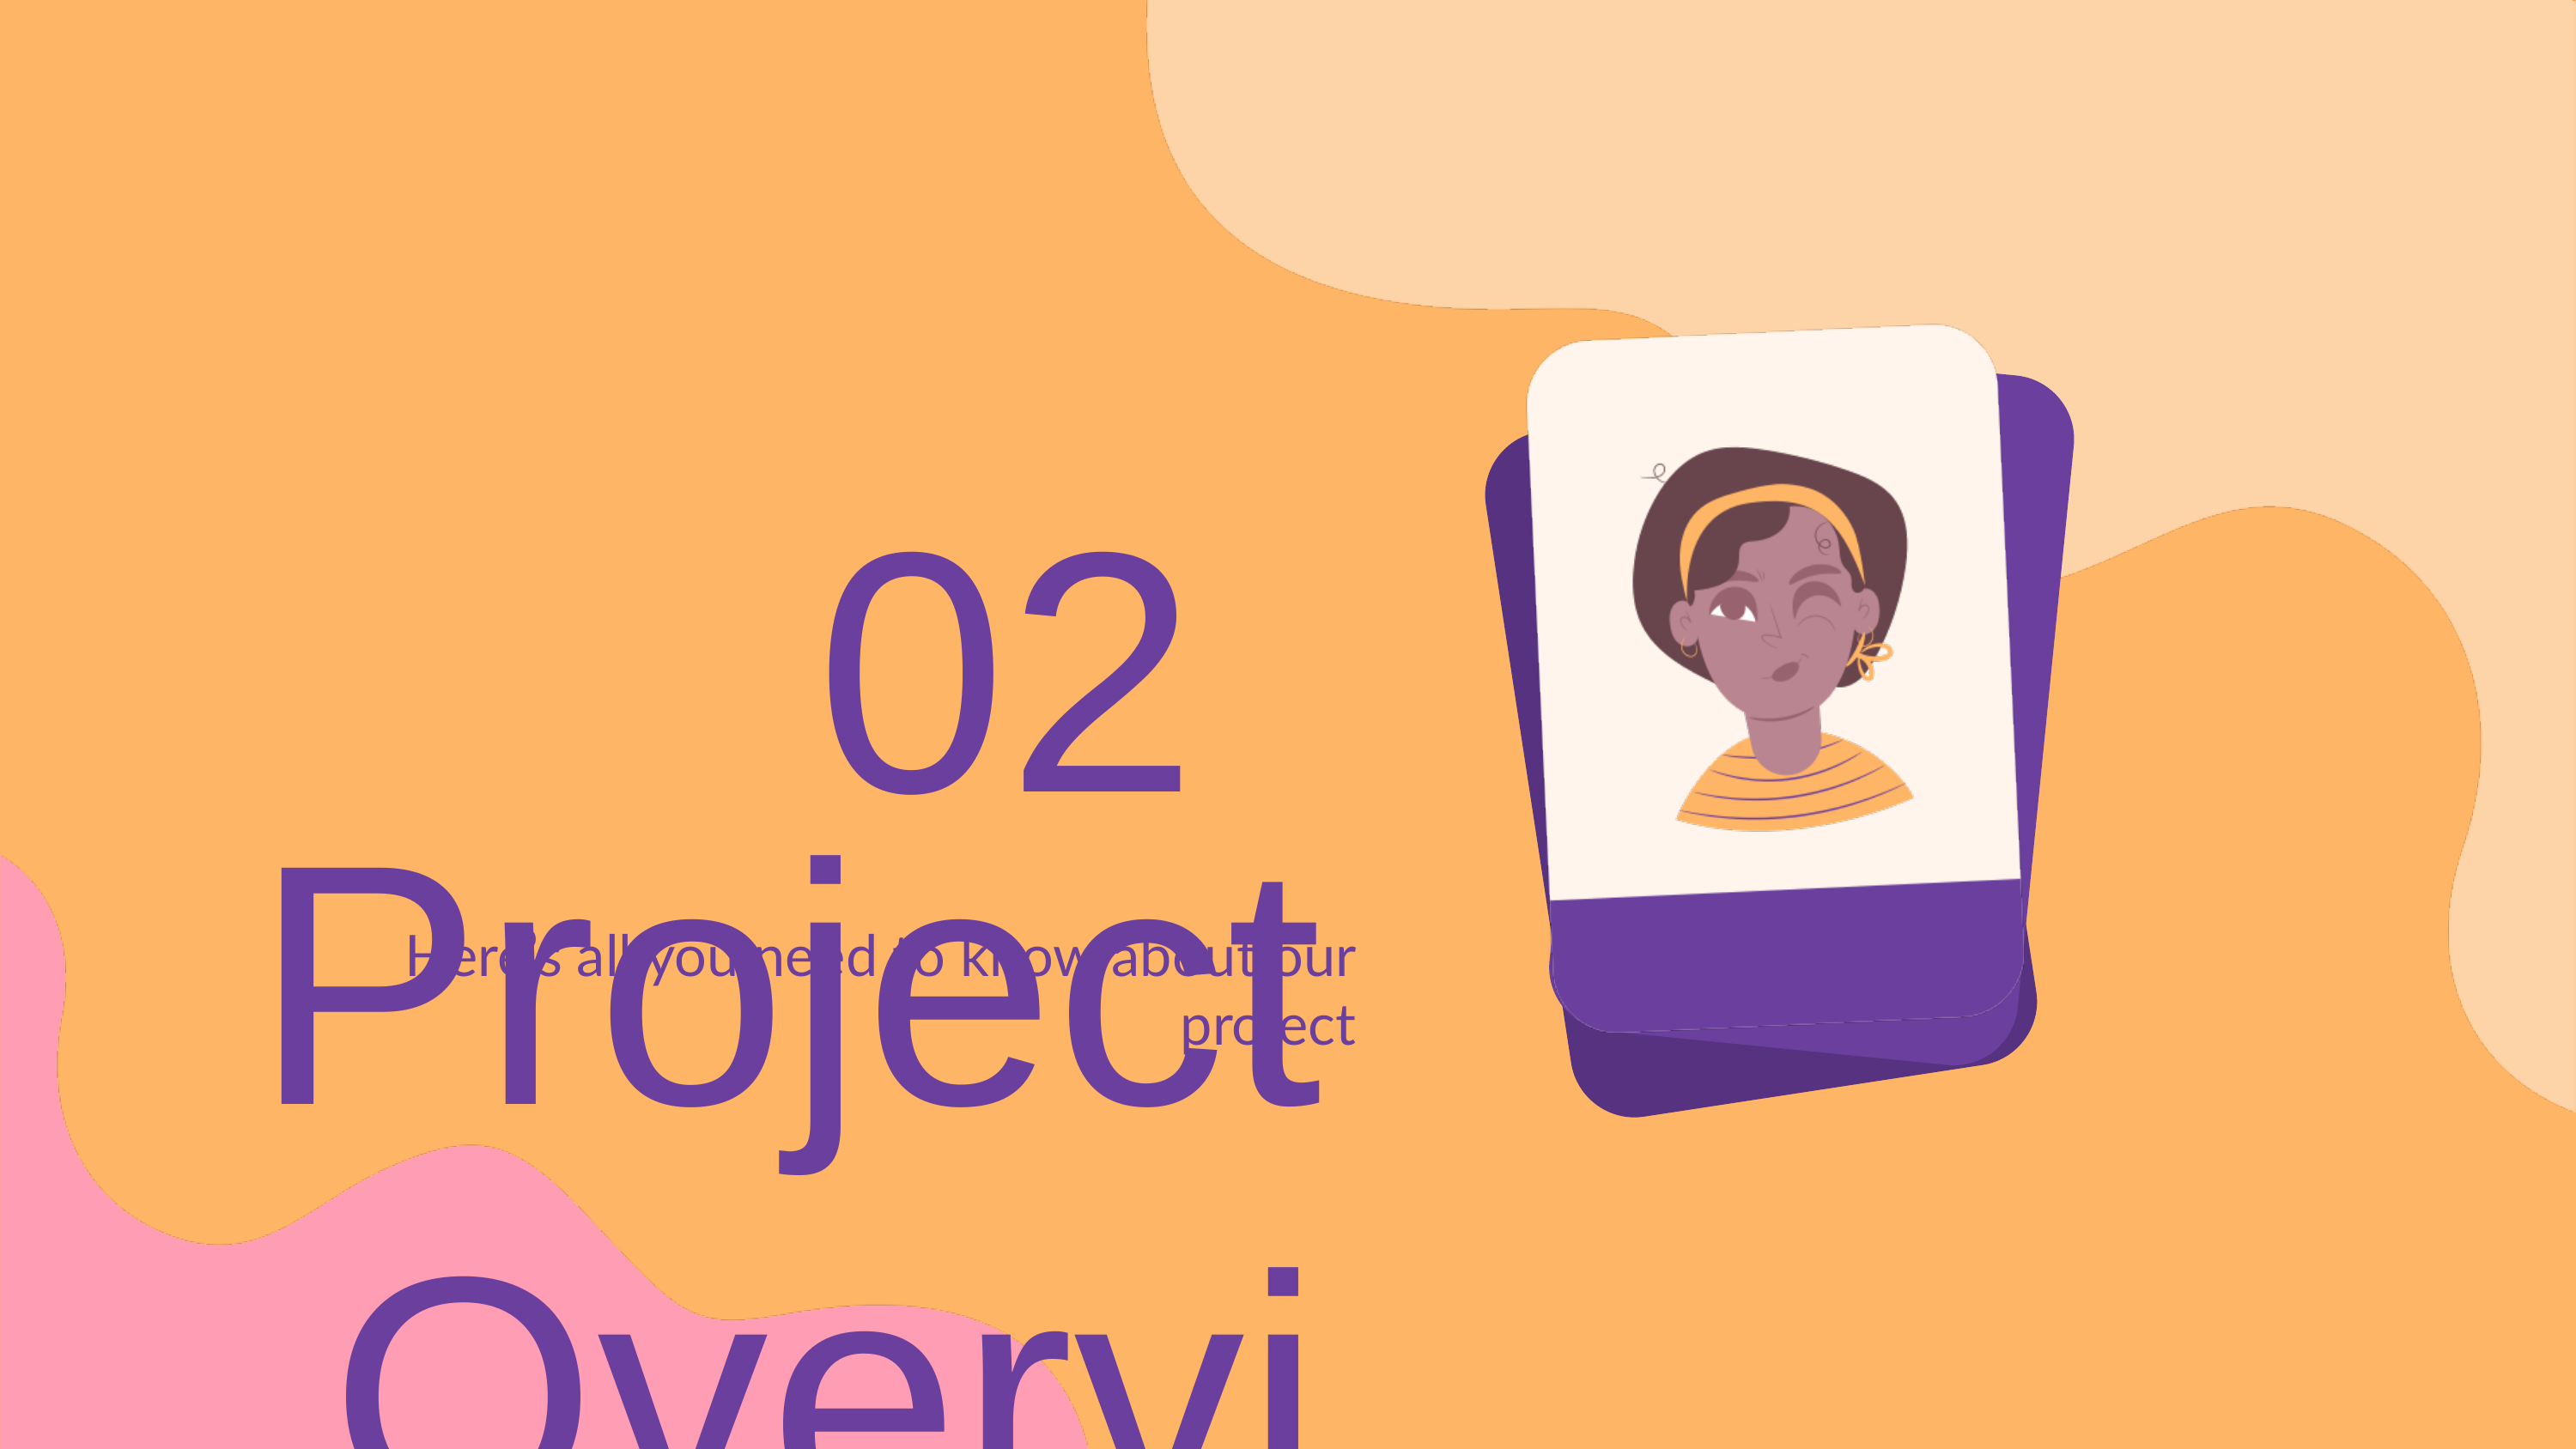

02
Project Overview

Here’s all you need to know about our project